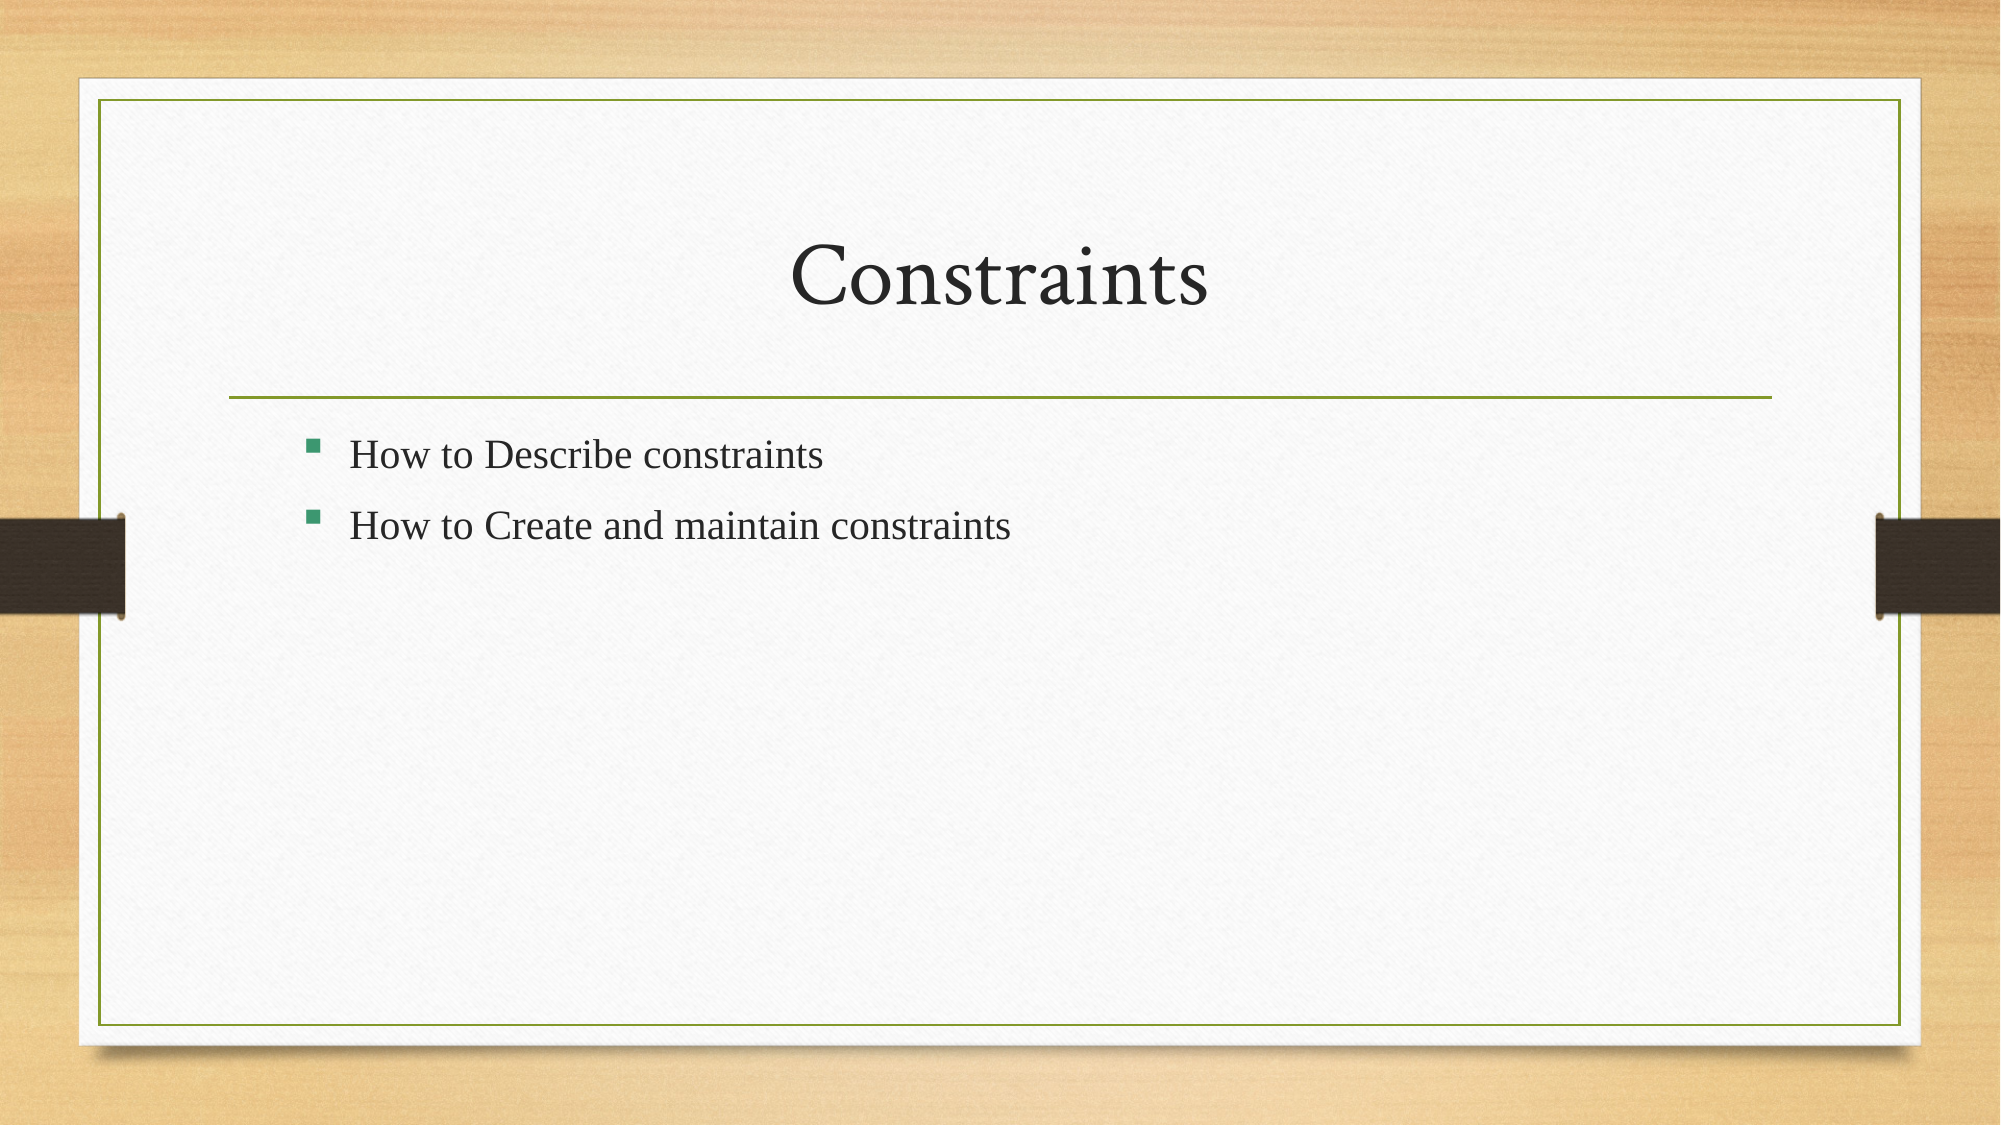

# Constraints
How to Describe constraints
How to Create and maintain constraints